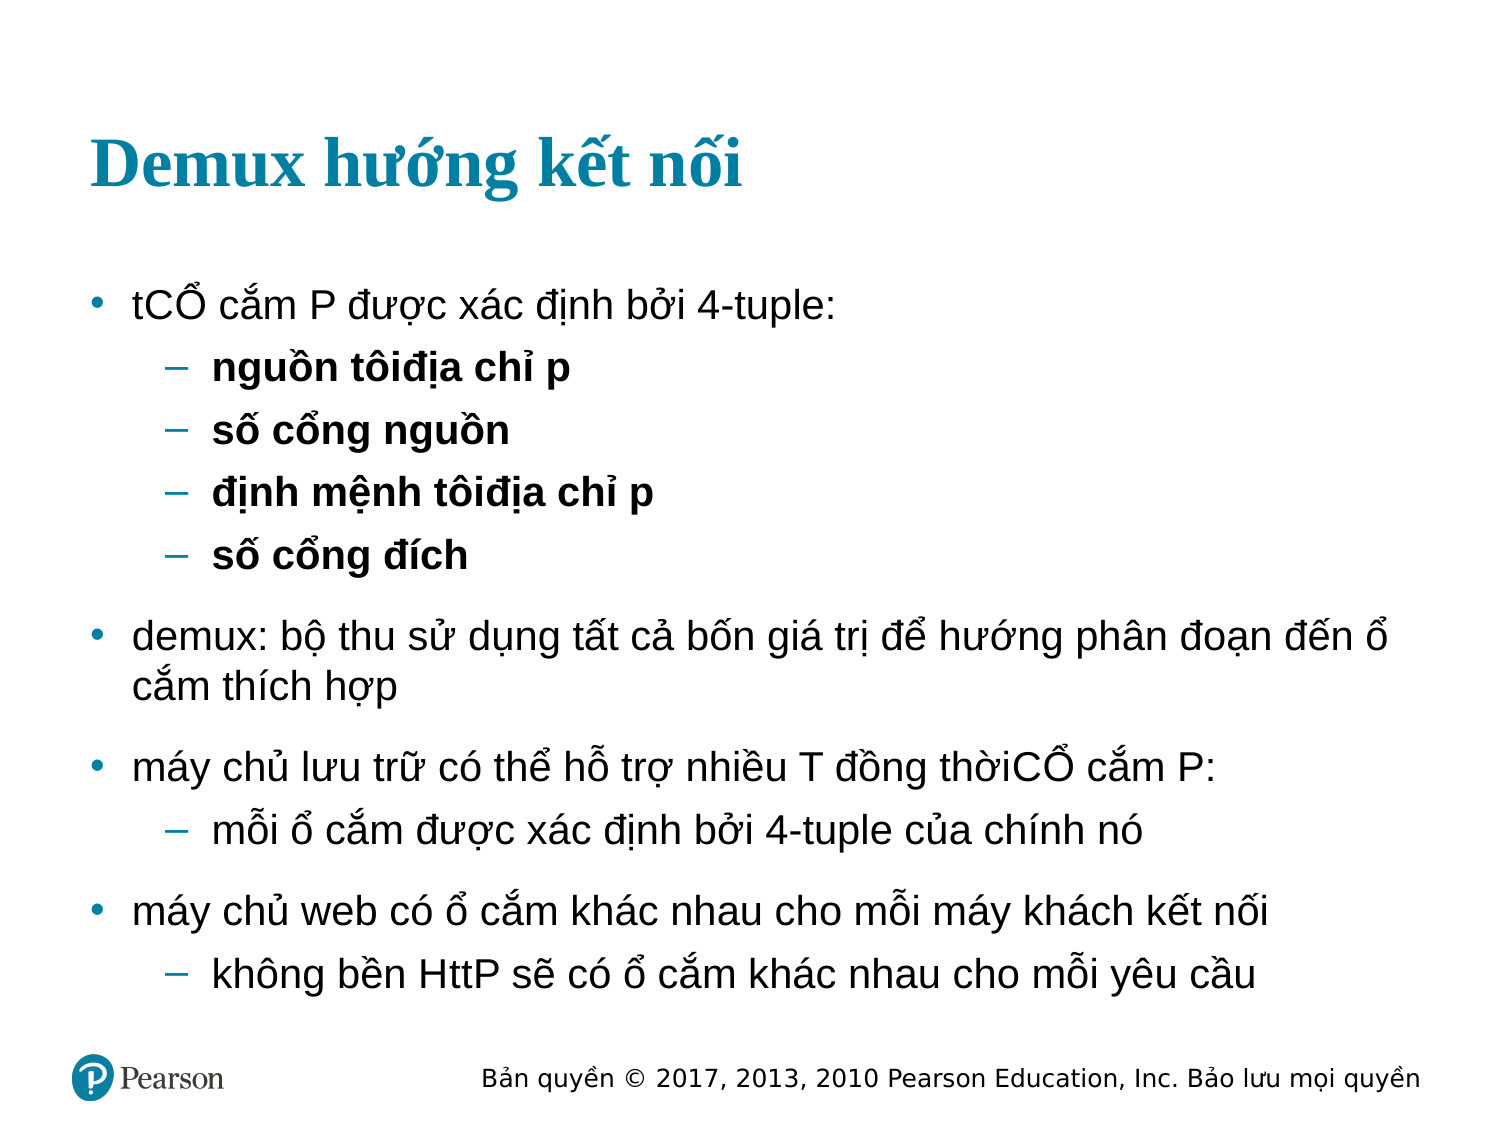

# Demux hướng kết nối
t C Ổ cắm P được xác định bởi 4-tuple:
nguồn tôi địa chỉ p
số cổng nguồn
định mệnh tôi địa chỉ p
số cổng đích
demux: bộ thu sử dụng tất cả bốn giá trị để hướng phân đoạn đến ổ cắm thích hợp
máy chủ lưu trữ có thể hỗ trợ nhiều T đồng thời C Ổ cắm P:
mỗi ổ cắm được xác định bởi 4-tuple của chính nó
máy chủ web có ổ cắm khác nhau cho mỗi máy khách kết nối
không bền H t t P sẽ có ổ cắm khác nhau cho mỗi yêu cầu